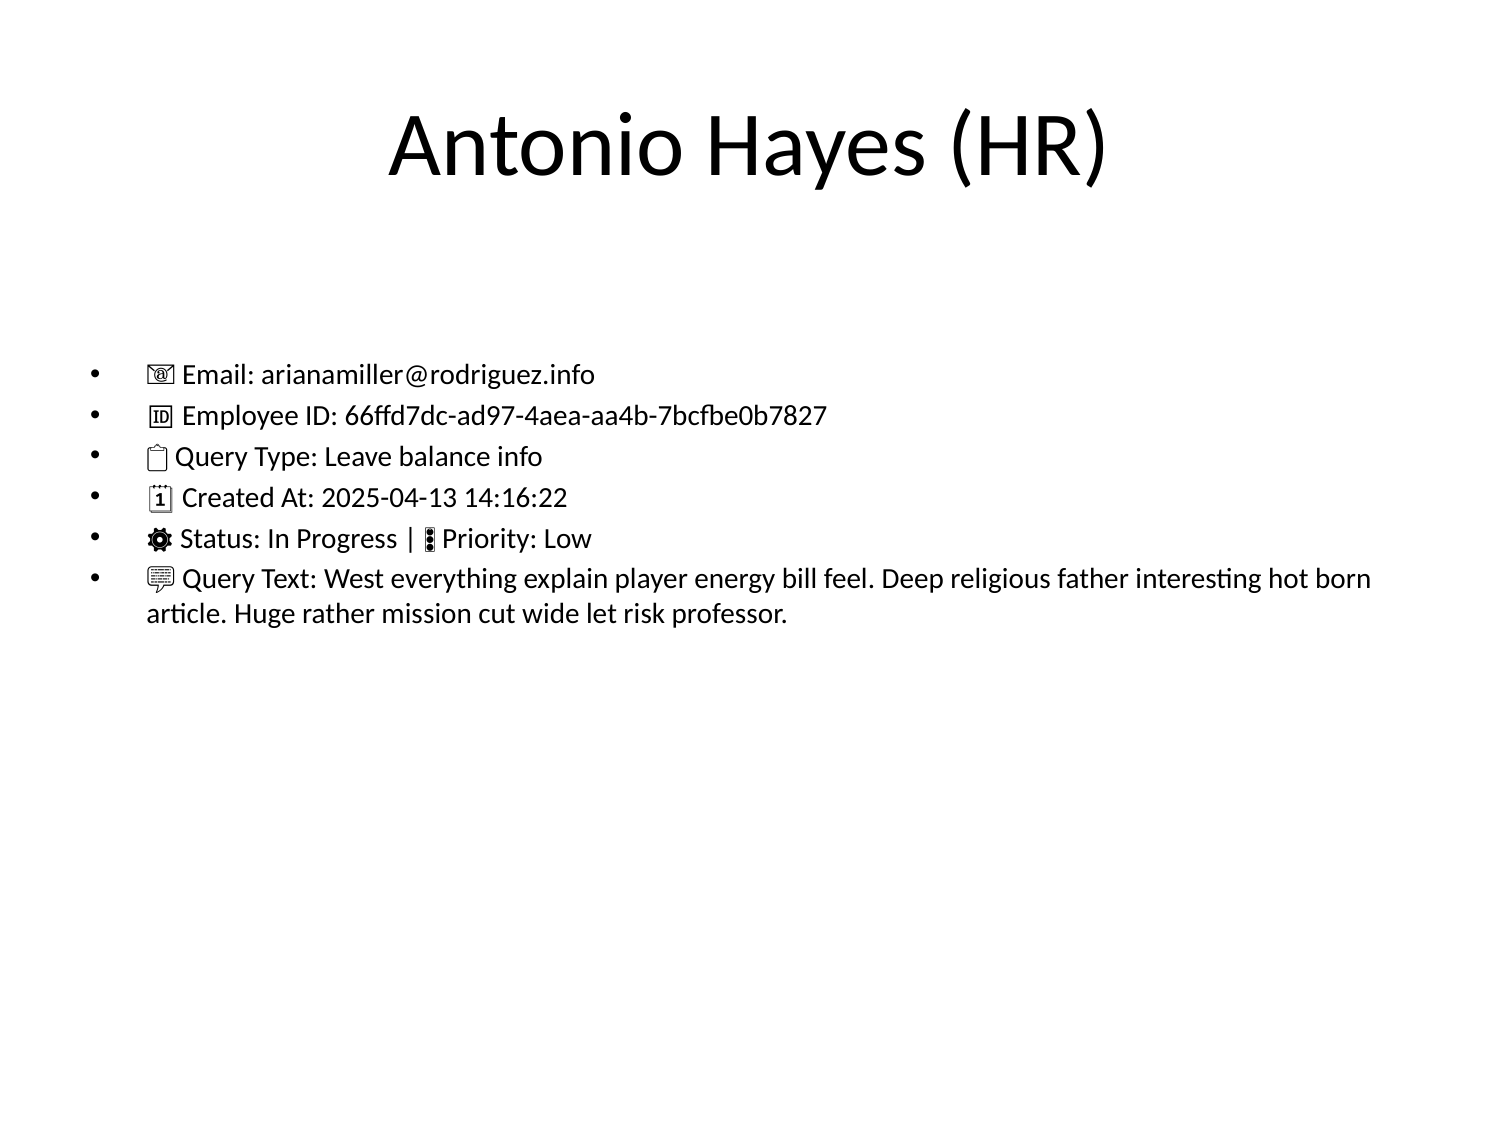

# Antonio Hayes (HR)

📧 Email: arianamiller@rodriguez.info
🆔 Employee ID: 66ffd7dc-ad97-4aea-aa4b-7bcfbe0b7827
📋 Query Type: Leave balance info
🗓 Created At: 2025-04-13 14:16:22
⚙ Status: In Progress | 🚦 Priority: Low
💬 Query Text: West everything explain player energy bill feel. Deep religious father interesting hot born article. Huge rather mission cut wide let risk professor.